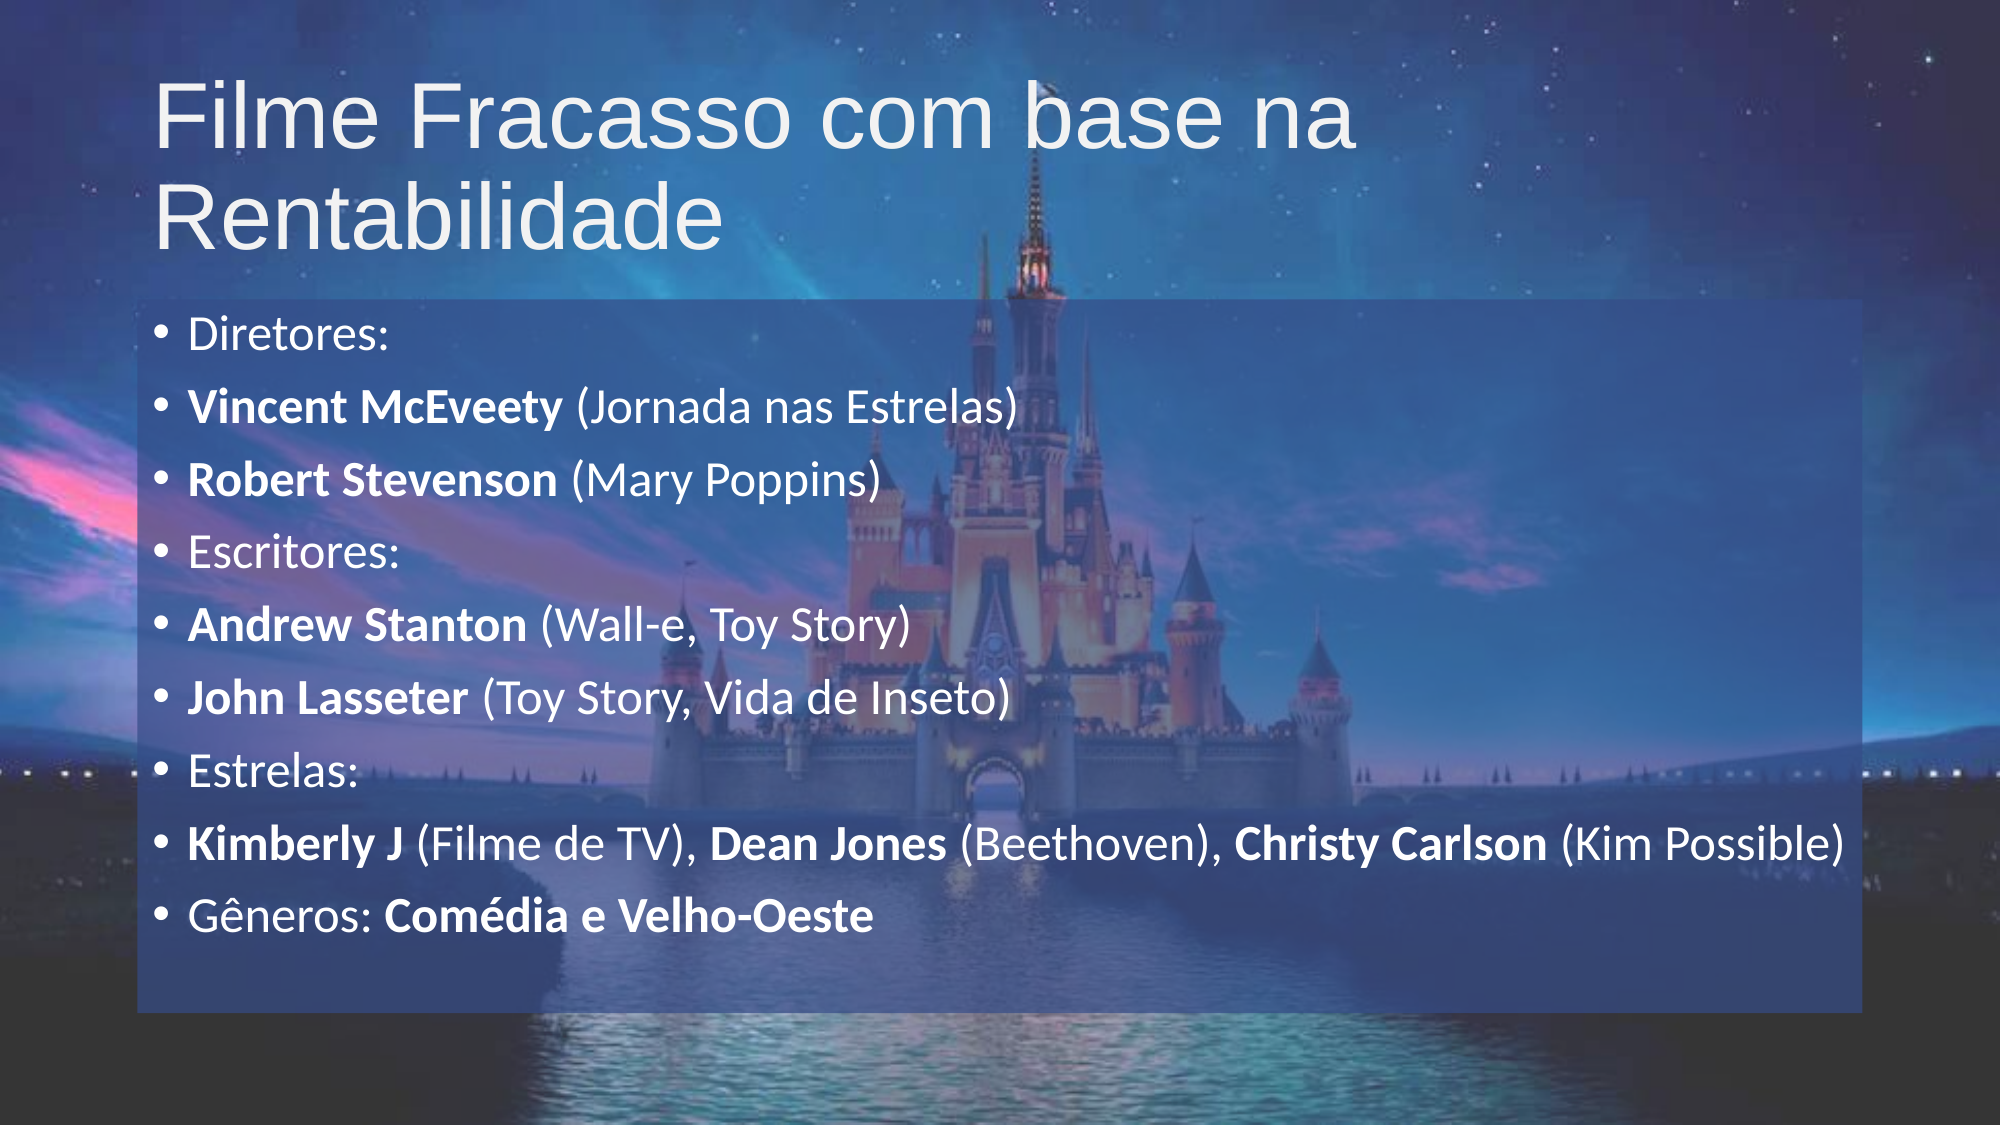

# Filme Fracasso com base na Rentabilidade
Diretores:
Vincent McEveety (Jornada nas Estrelas)
Robert Stevenson (Mary Poppins)
Escritores:
Andrew Stanton (Wall-e, Toy Story)
John Lasseter (Toy Story, Vida de Inseto)
Estrelas:
Kimberly J (Filme de TV), Dean Jones (Beethoven), Christy Carlson (Kim Possible)
Gêneros: Comédia e Velho-Oeste